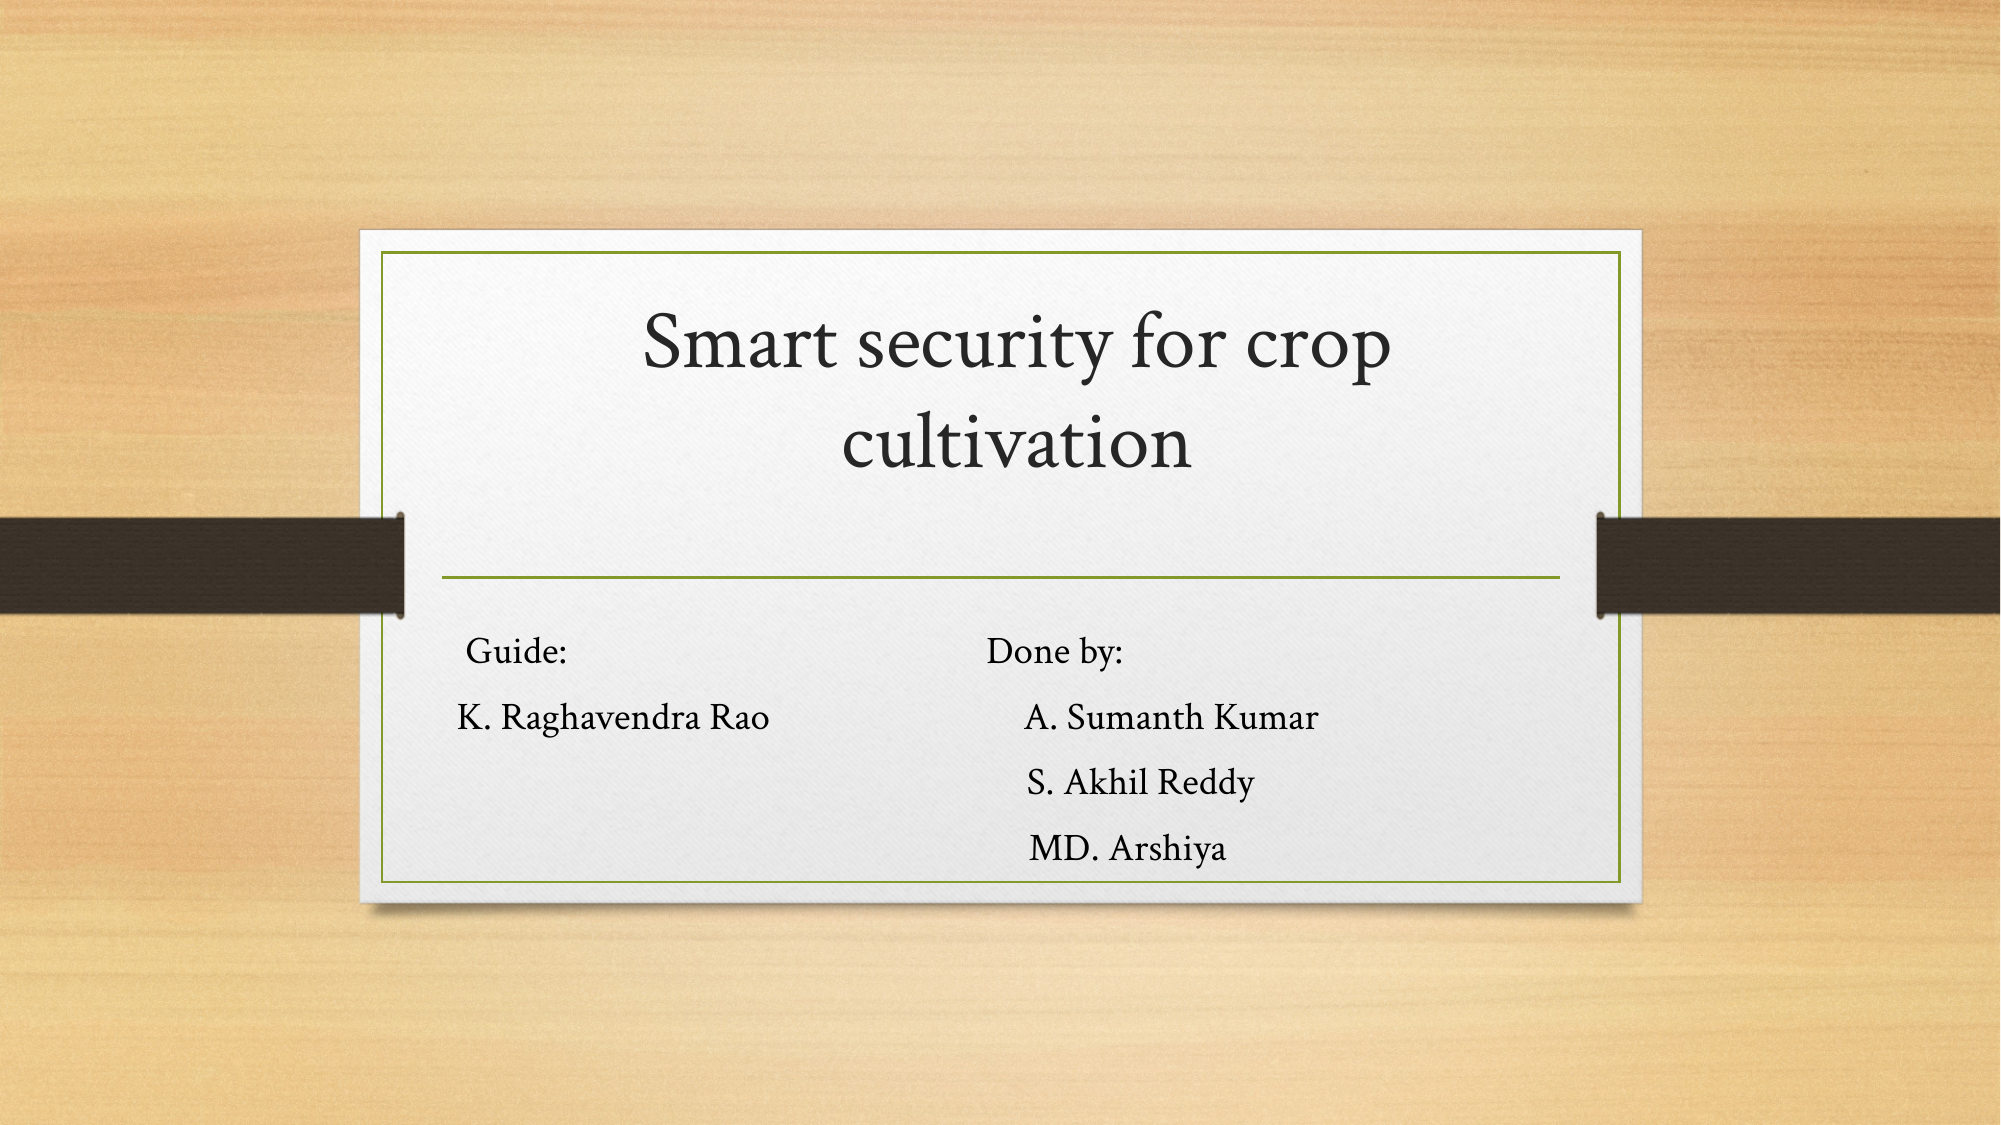

# Smart security for crop cultivation
 Guide:                                                Done by:
K. Raghavendra Rao                             A. Sumanth Kumar
                                S. Akhil Reddy
                             MD. Arshiya